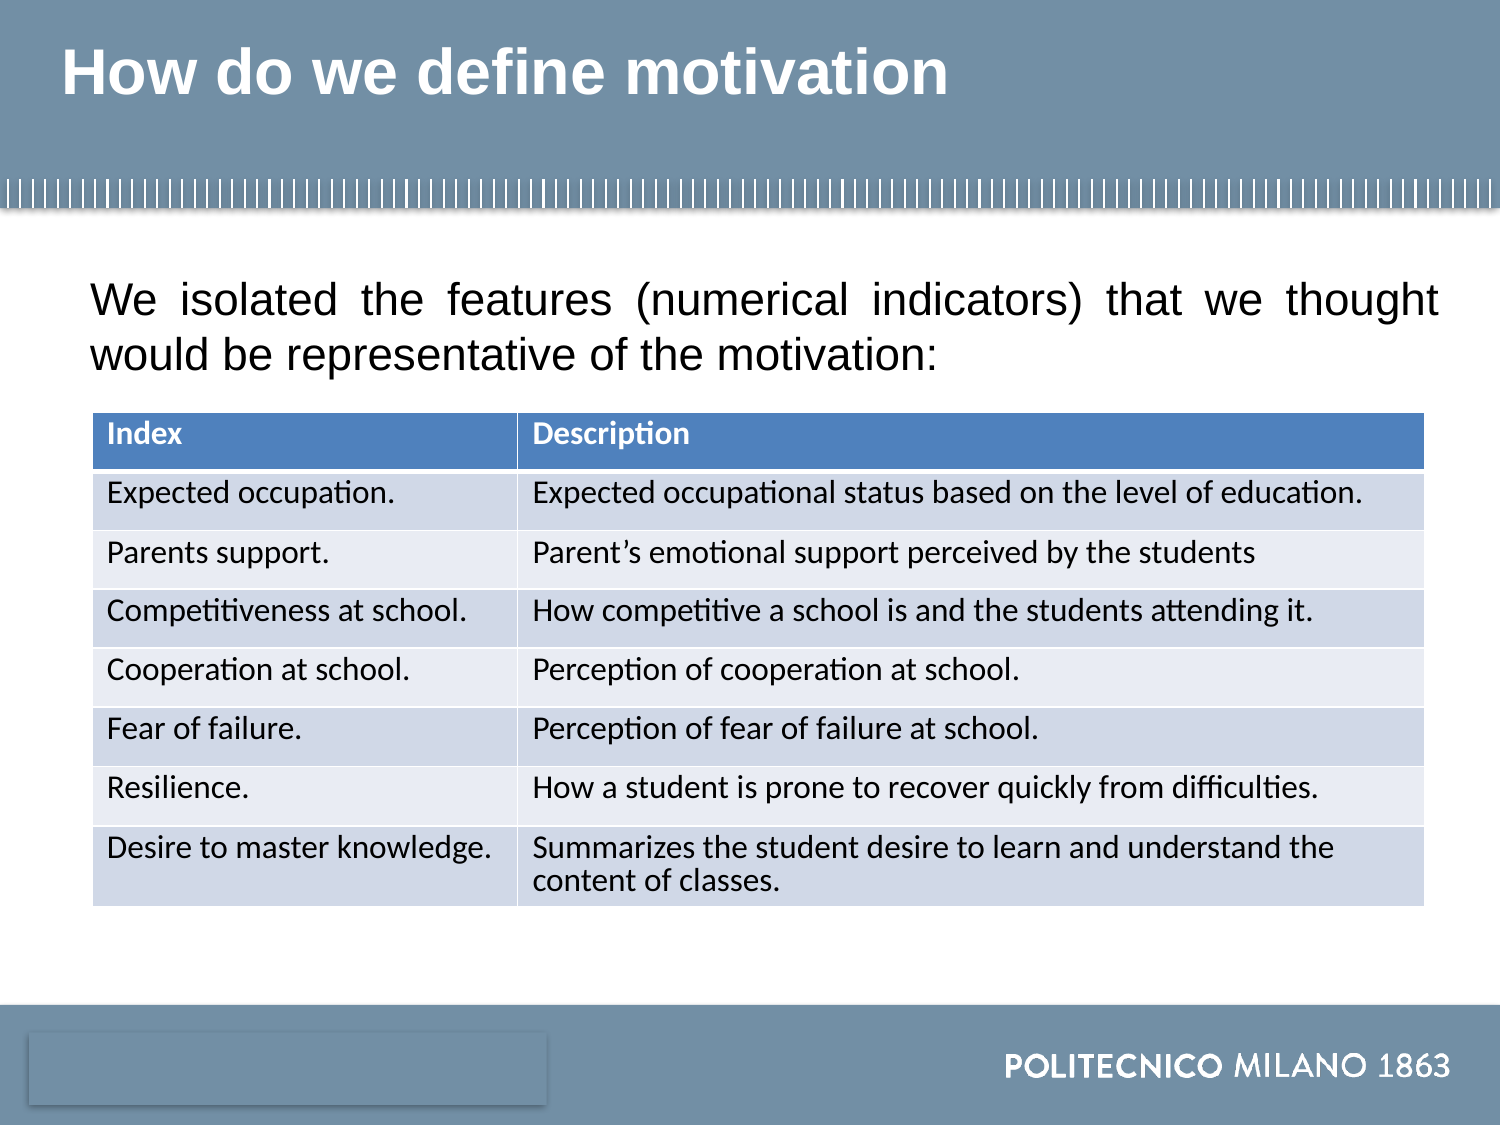

# How do we define motivation
We isolated the features (numerical indicators) that we thought would be representative of the motivation:
| Index | Description |
| --- | --- |
| Expected occupation. | Expected occupational status based on the level of education. |
| Parents support. | Parent’s emotional support perceived by the students |
| Competitiveness at school. | How competitive a school is and the students attending it. |
| Cooperation at school. | Perception of cooperation at school. |
| Fear of failure. | Perception of fear of failure at school. |
| Resilience. | How a student is prone to recover quickly from difficulties. |
| Desire to master knowledge. | Summarizes the student desire to learn and understand the content of classes. |